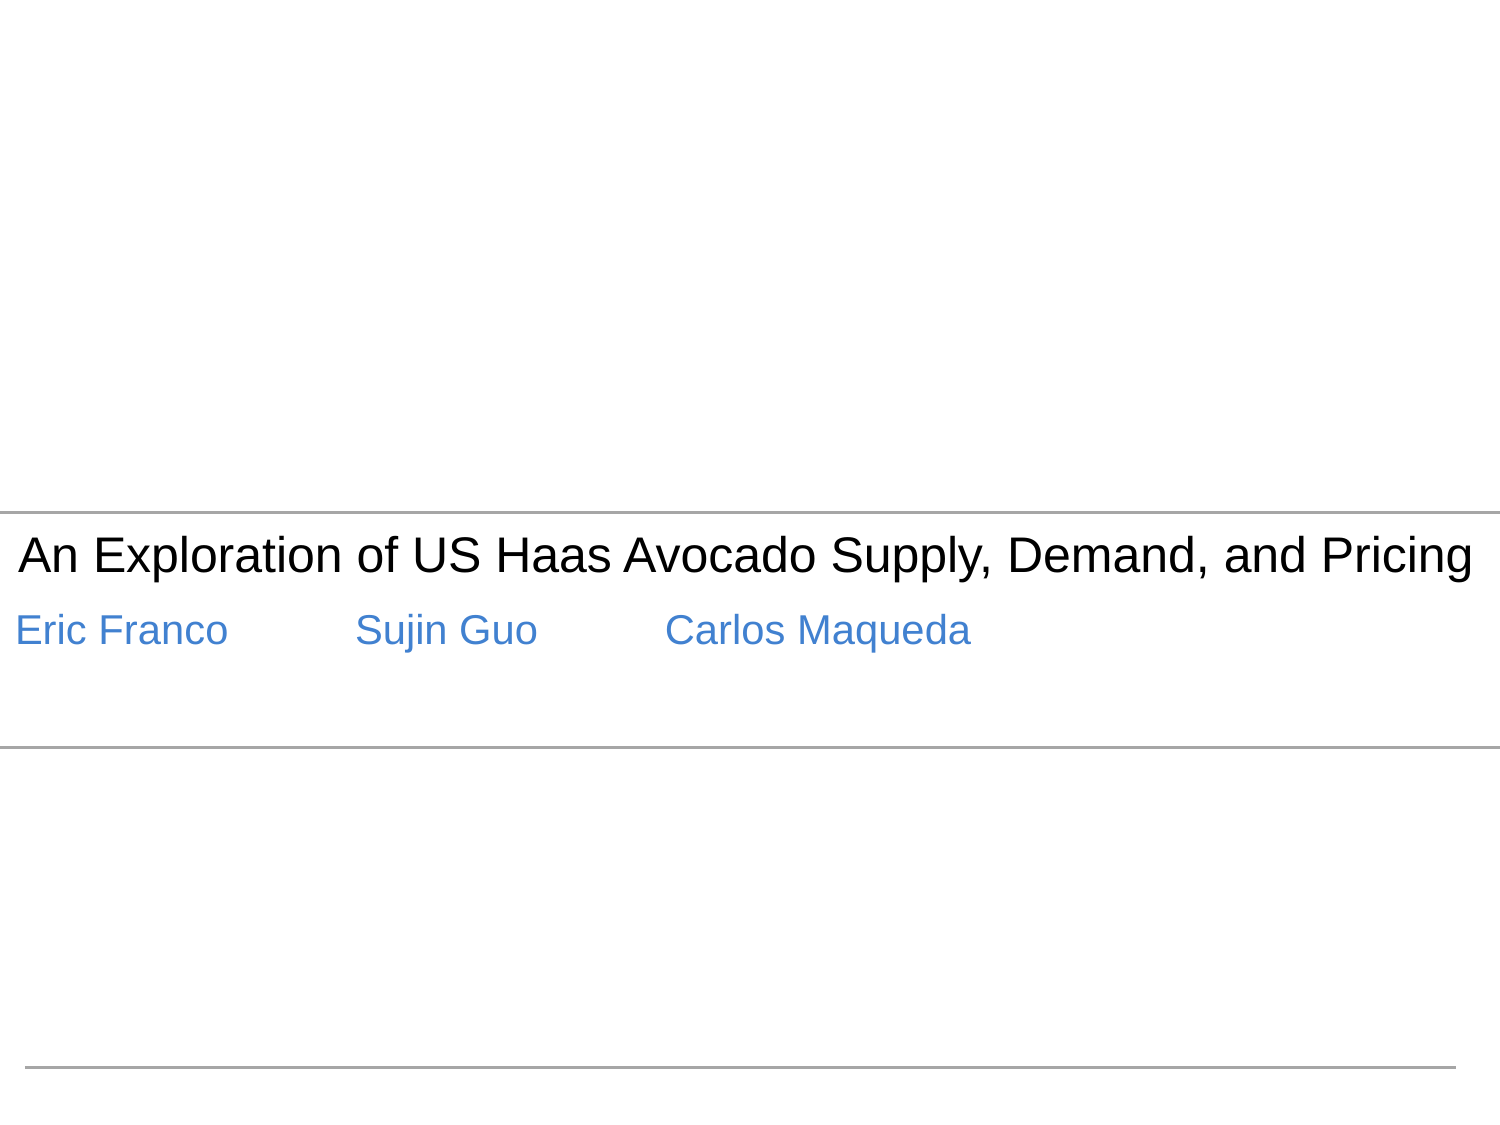

An Exploration of US Haas Avocado Supply, Demand, and Pricing
# Eric Franco           Sujin Guo           Carlos Maqueda